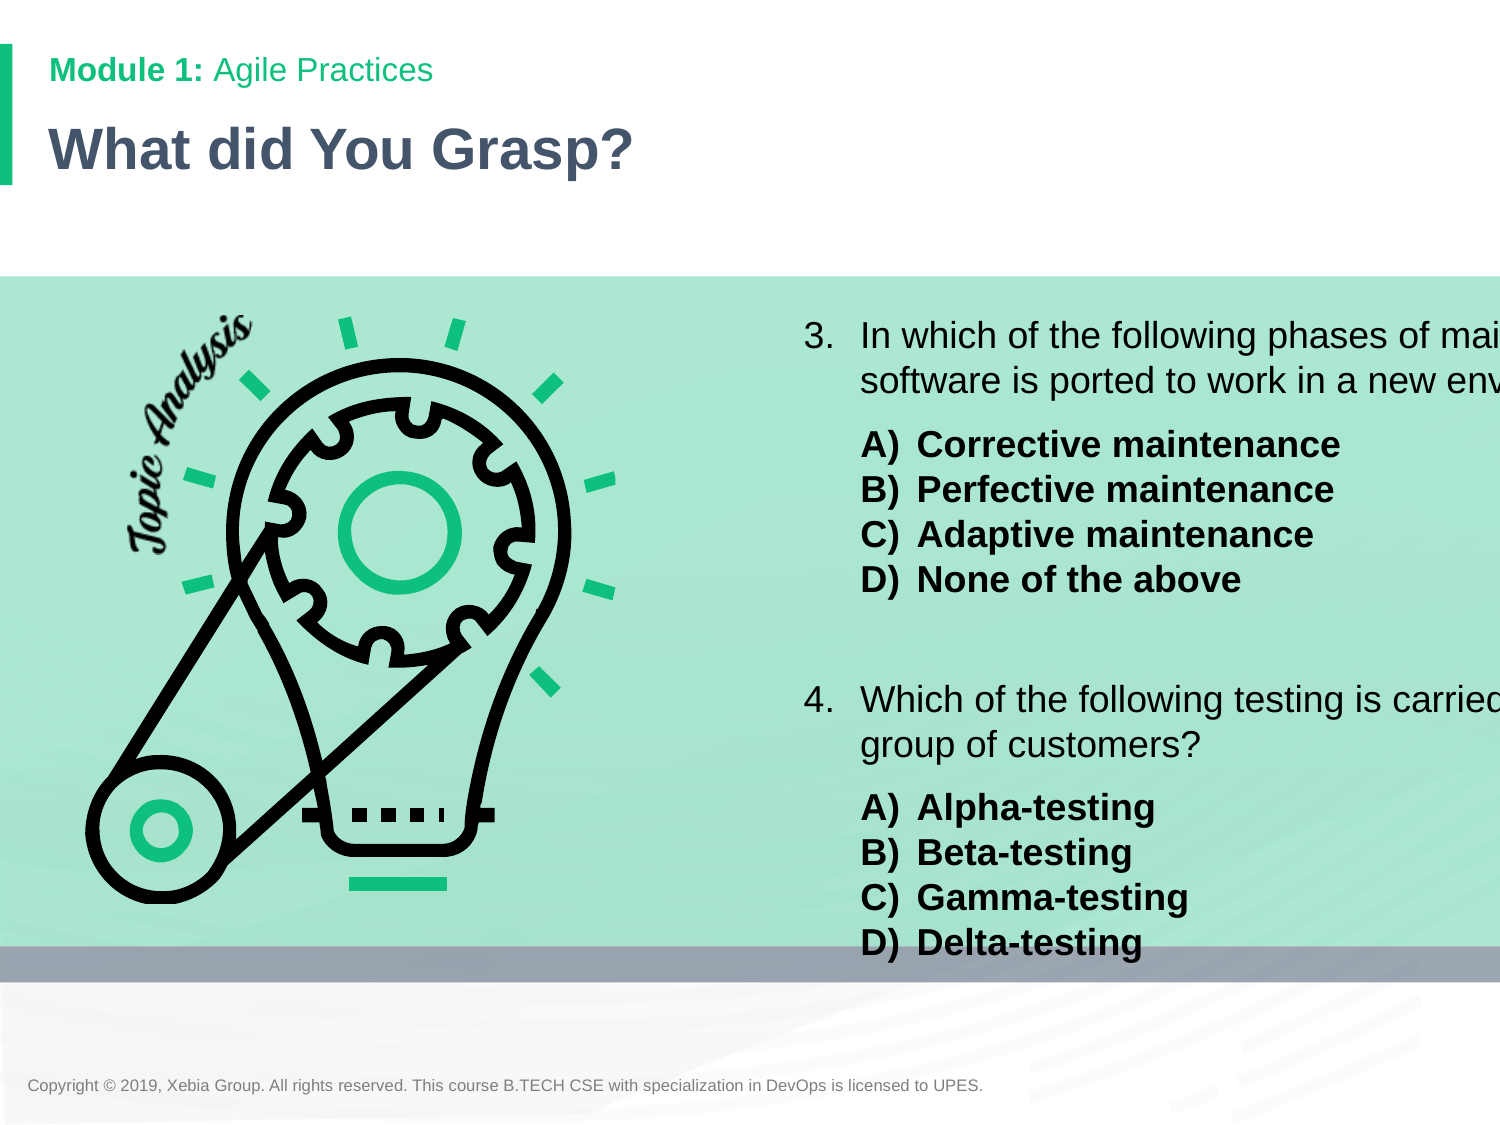

# What did You Grasp?
In which of the following phases of maintenance, the software is ported to work in a new environment?
Corrective maintenance
Perfective maintenance
Adaptive maintenance
None of the above

Which of the following testing is carried out by a primary group of customers?
Alpha-testing
Beta-testing
Gamma-testing
Delta-testing